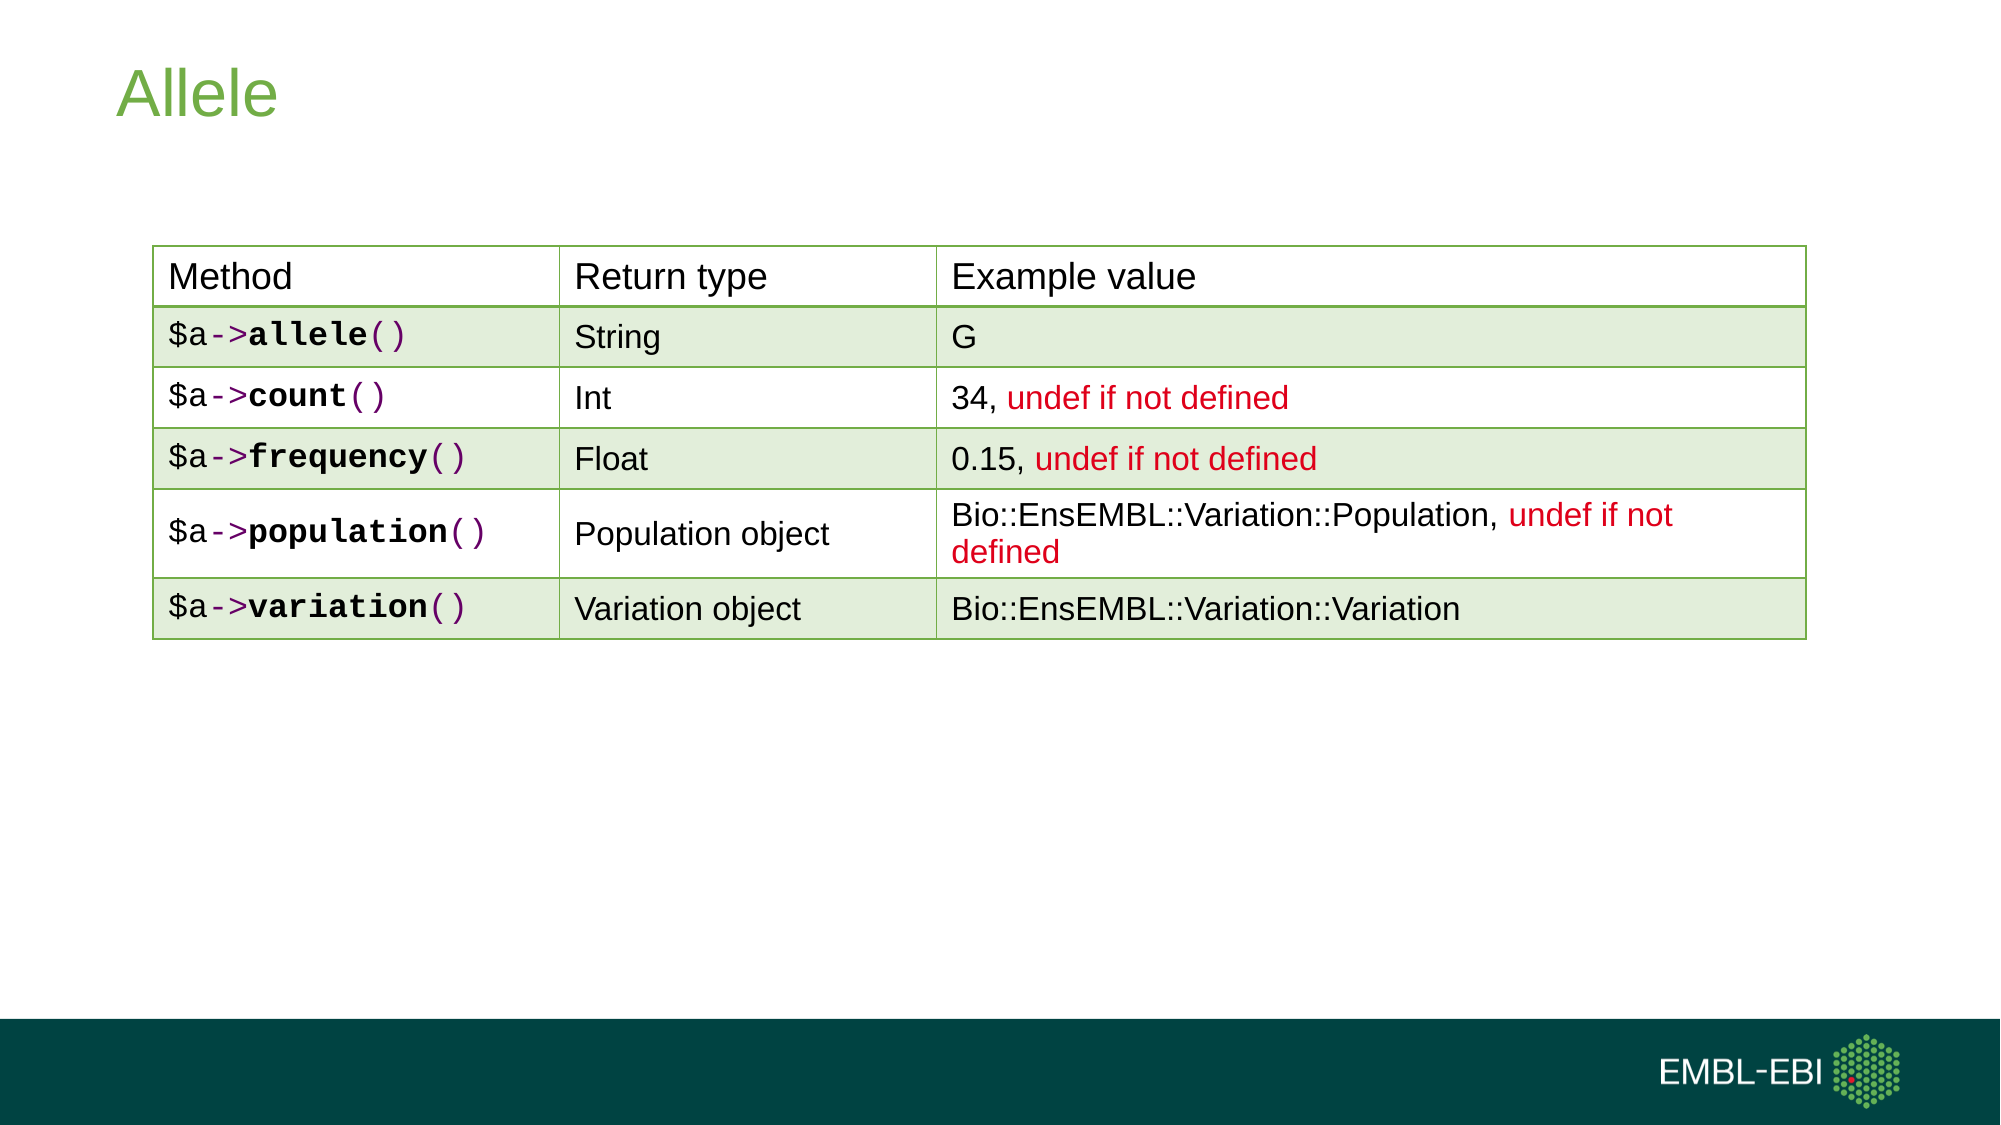

# Allele
| Method | Return type | Example value |
| --- | --- | --- |
| $a->allele() | String | G |
| $a->count() | Int | 34, undef if not defined |
| $a->frequency() | Float | 0.15, undef if not defined |
| $a->population() | Population object | Bio::EnsEMBL::Variation::Population, undef if not defined |
| $a->variation() | Variation object | Bio::EnsEMBL::Variation::Variation |